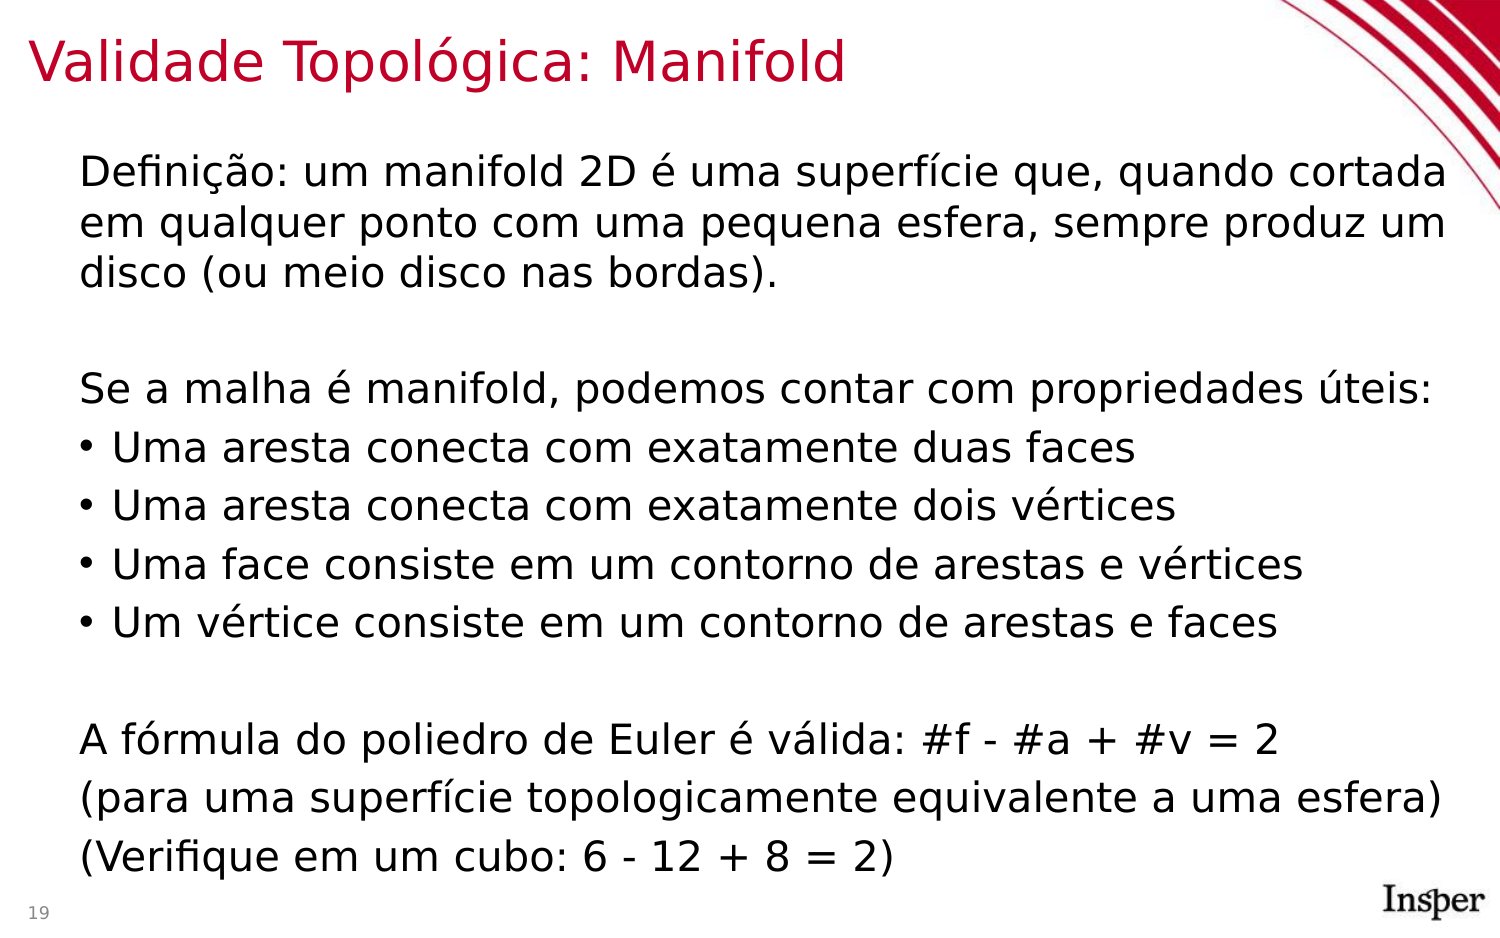

# Validade Topológica: Manifold
Definição: um manifold 2D é uma superfície que, quando cortada em qualquer ponto com uma pequena esfera, sempre produz um disco (ou meio disco nas bordas).

Se a malha é manifold, podemos contar com propriedades úteis:
Uma aresta conecta com exatamente duas faces
Uma aresta conecta com exatamente dois vértices
Uma face consiste em um contorno de arestas e vértices
Um vértice consiste em um contorno de arestas e faces

A fórmula do poliedro de Euler é válida: #f - #a + #v = 2
(para uma superfície topologicamente equivalente a uma esfera)
(Verifique em um cubo: 6 - 12 + 8 = 2)
19